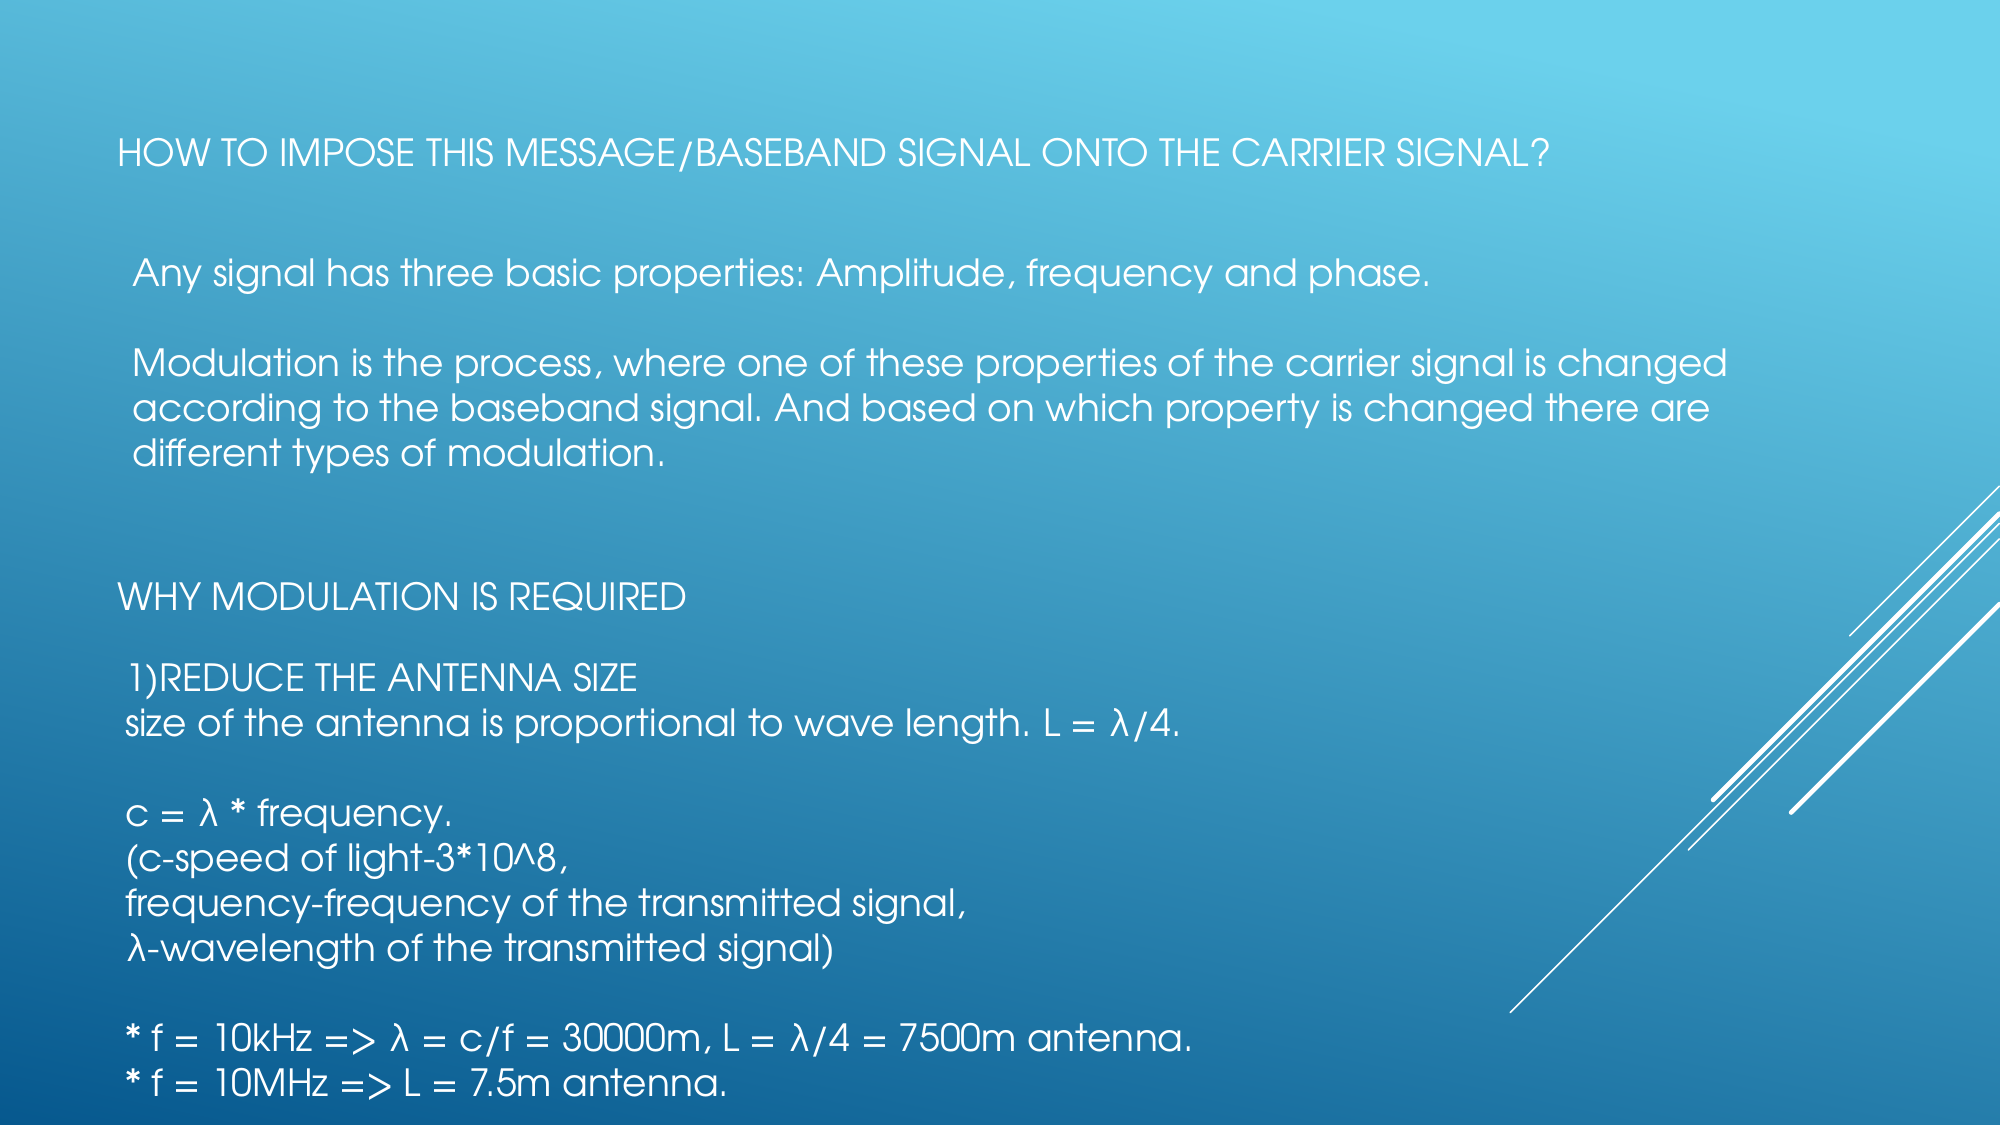

HOW TO IMPOSE THIS MESSAGE/BASEBAND SIGNAL ONTO THE CARRIER SIGNAL?
Any signal has three basic properties: Amplitude, frequency and phase.

Modulation is the process, where one of these properties of the carrier signal is changed according to the baseband signal. And based on which property is changed there are different types of modulation.
WHY MODULATION IS REQUIRED
1)REDUCE THE ANTENNA SIZE
size of the antenna is proportional to wave length. L = λ/4.

c = λ * frequency.
(c-speed of light-3*10^8,
frequency-frequency of the transmitted signal,
λ-wavelength of the transmitted signal)

* f = 10kHz => λ = c/f = 30000m, L = λ/4 = 7500m antenna.
* f = 10MHz => L = 7.5m antenna.